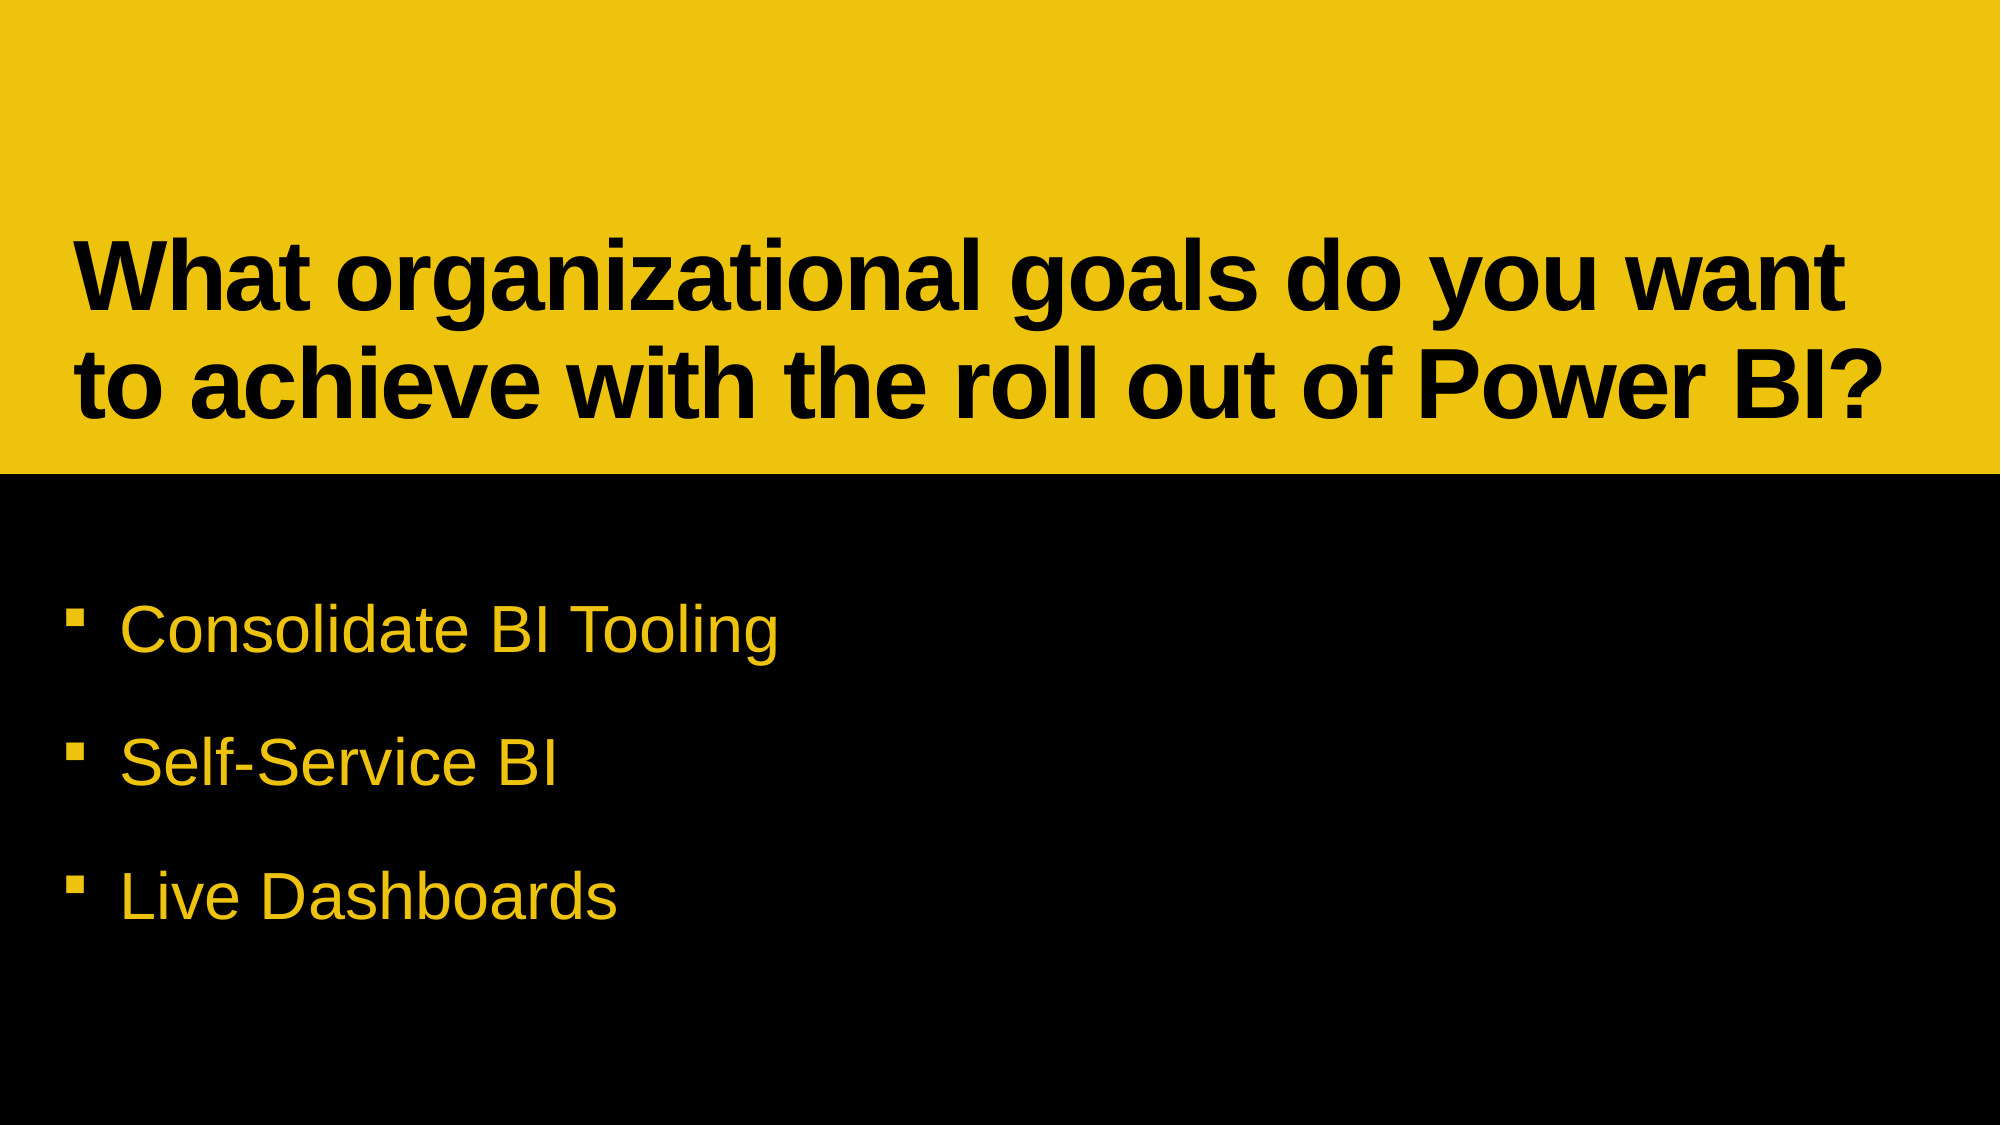

# What organizational goals do you want to achieve with the roll out of Power BI?
Consolidate BI Tooling
Self-Service BI
Live Dashboards